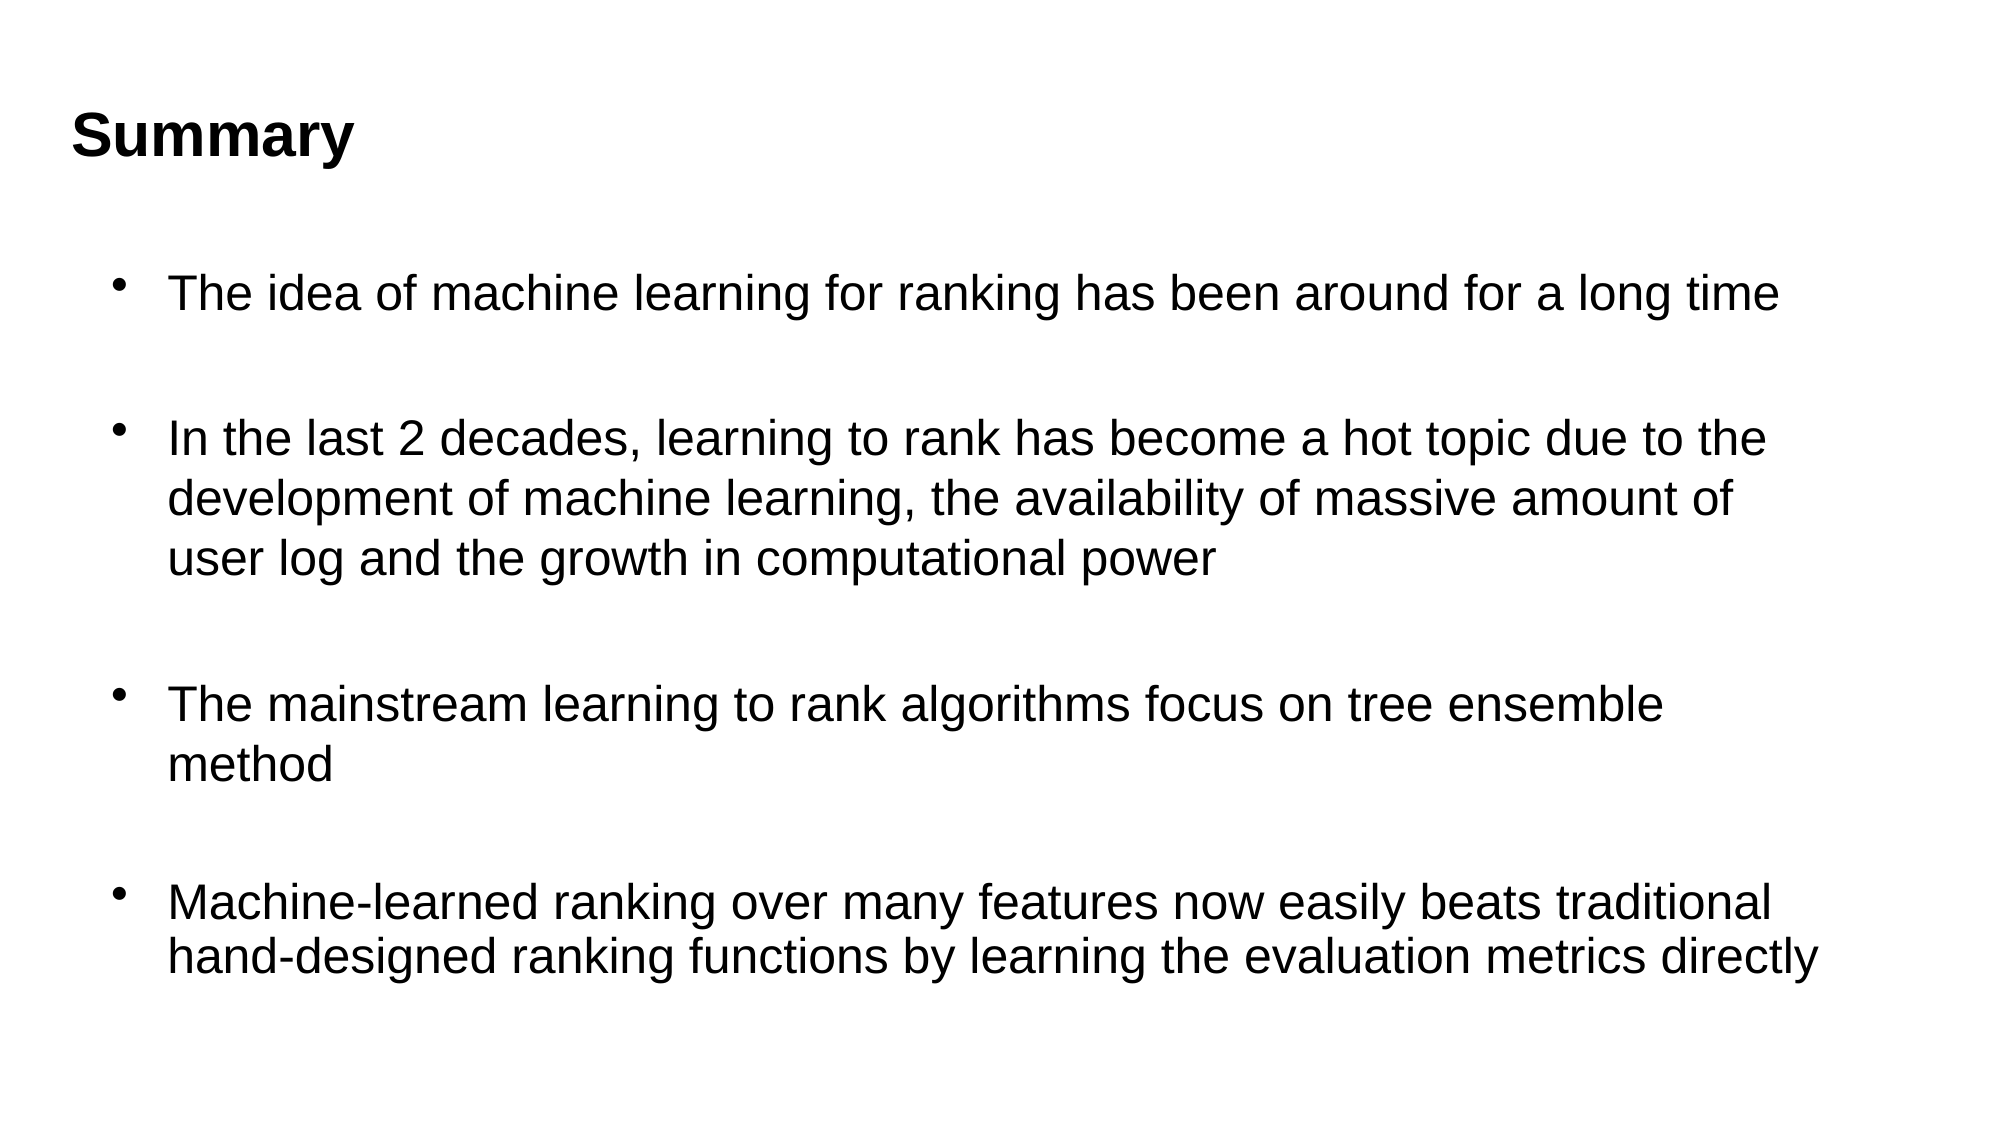

Summary
The idea of machine learning for ranking has been around for a long time

In the last 2 decades, learning to rank has become a hot topic due to the development of machine learning, the availability of massive amount of user log and the growth in computational power

The mainstream learning to rank algorithms focus on tree ensemble method

Machine-learned ranking over many features now easily beats traditional hand-designed ranking functions by learning the evaluation metrics directly
49